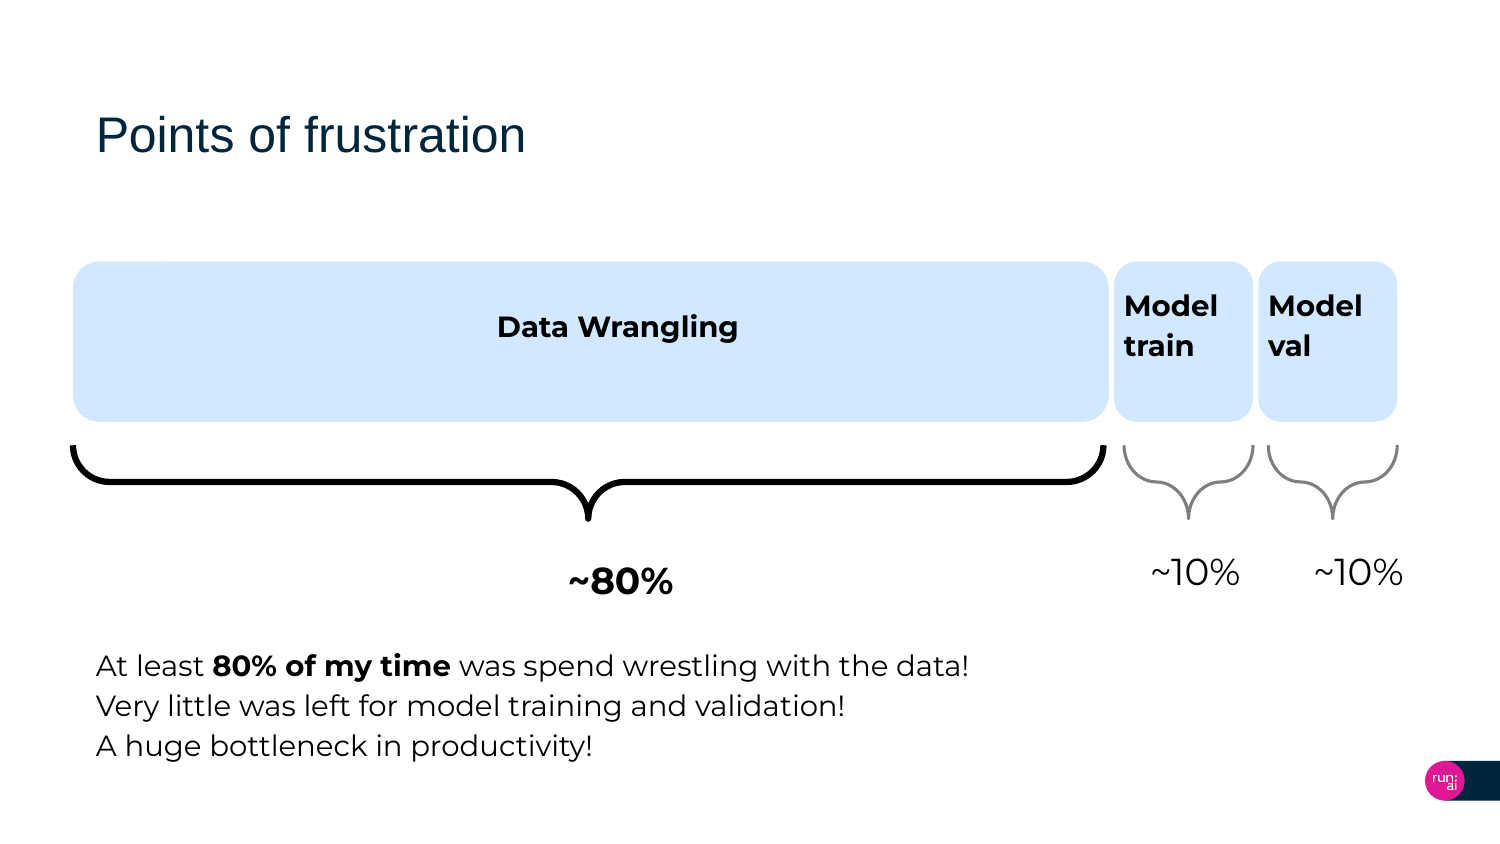

# Points of frustration

Data Wrangling

Model train

Model val

~10%
~10%
~80%
At least 80% of my time was spend wrestling with the data!
Very little was left for model training and validation!
A huge bottleneck in productivity!